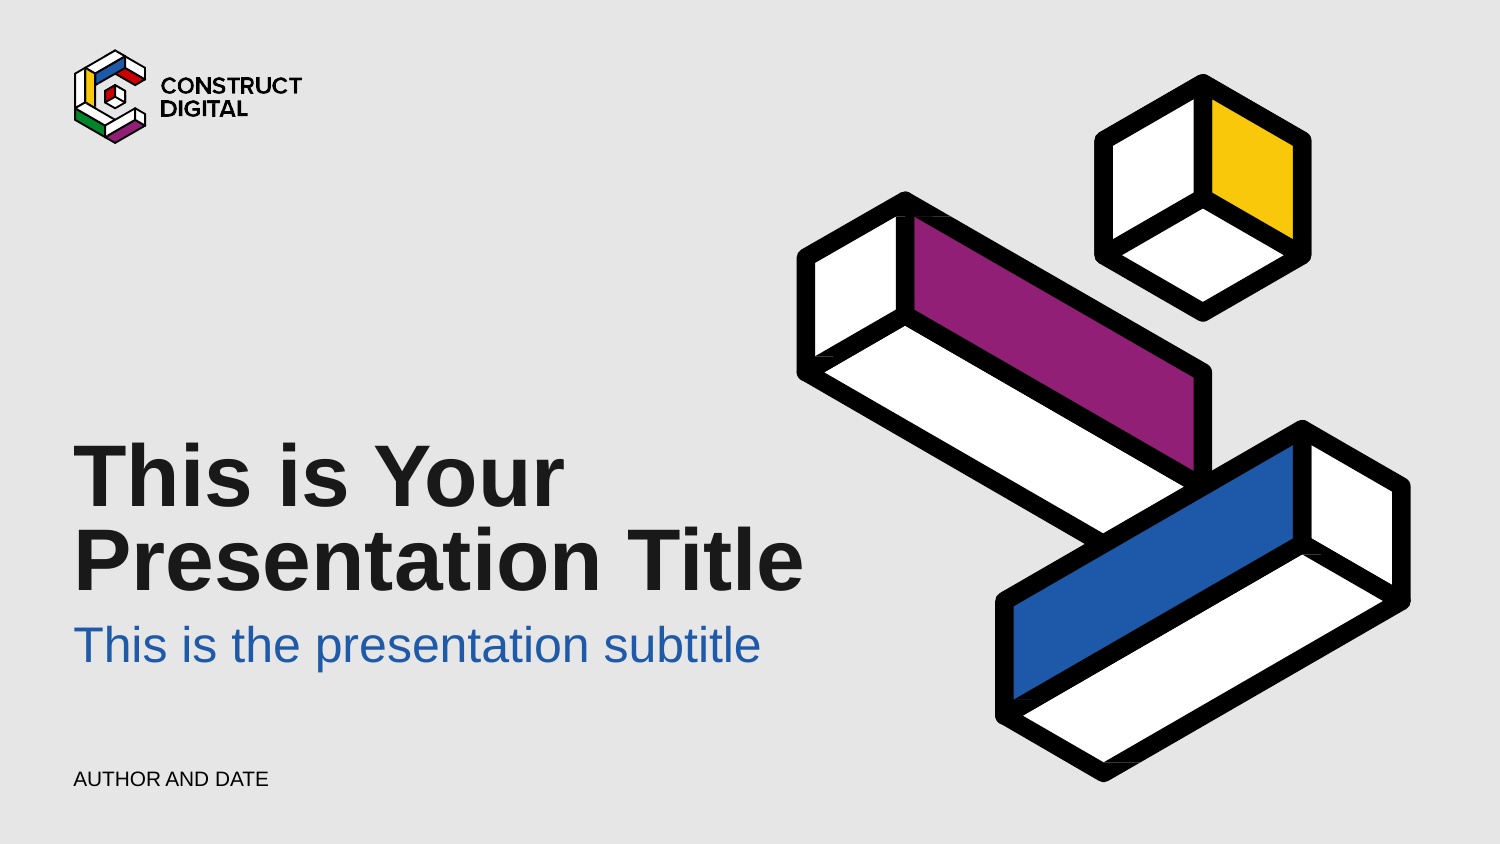

# This is Your Presentation Title
This is the presentation subtitle
AUTHOR AND DATE